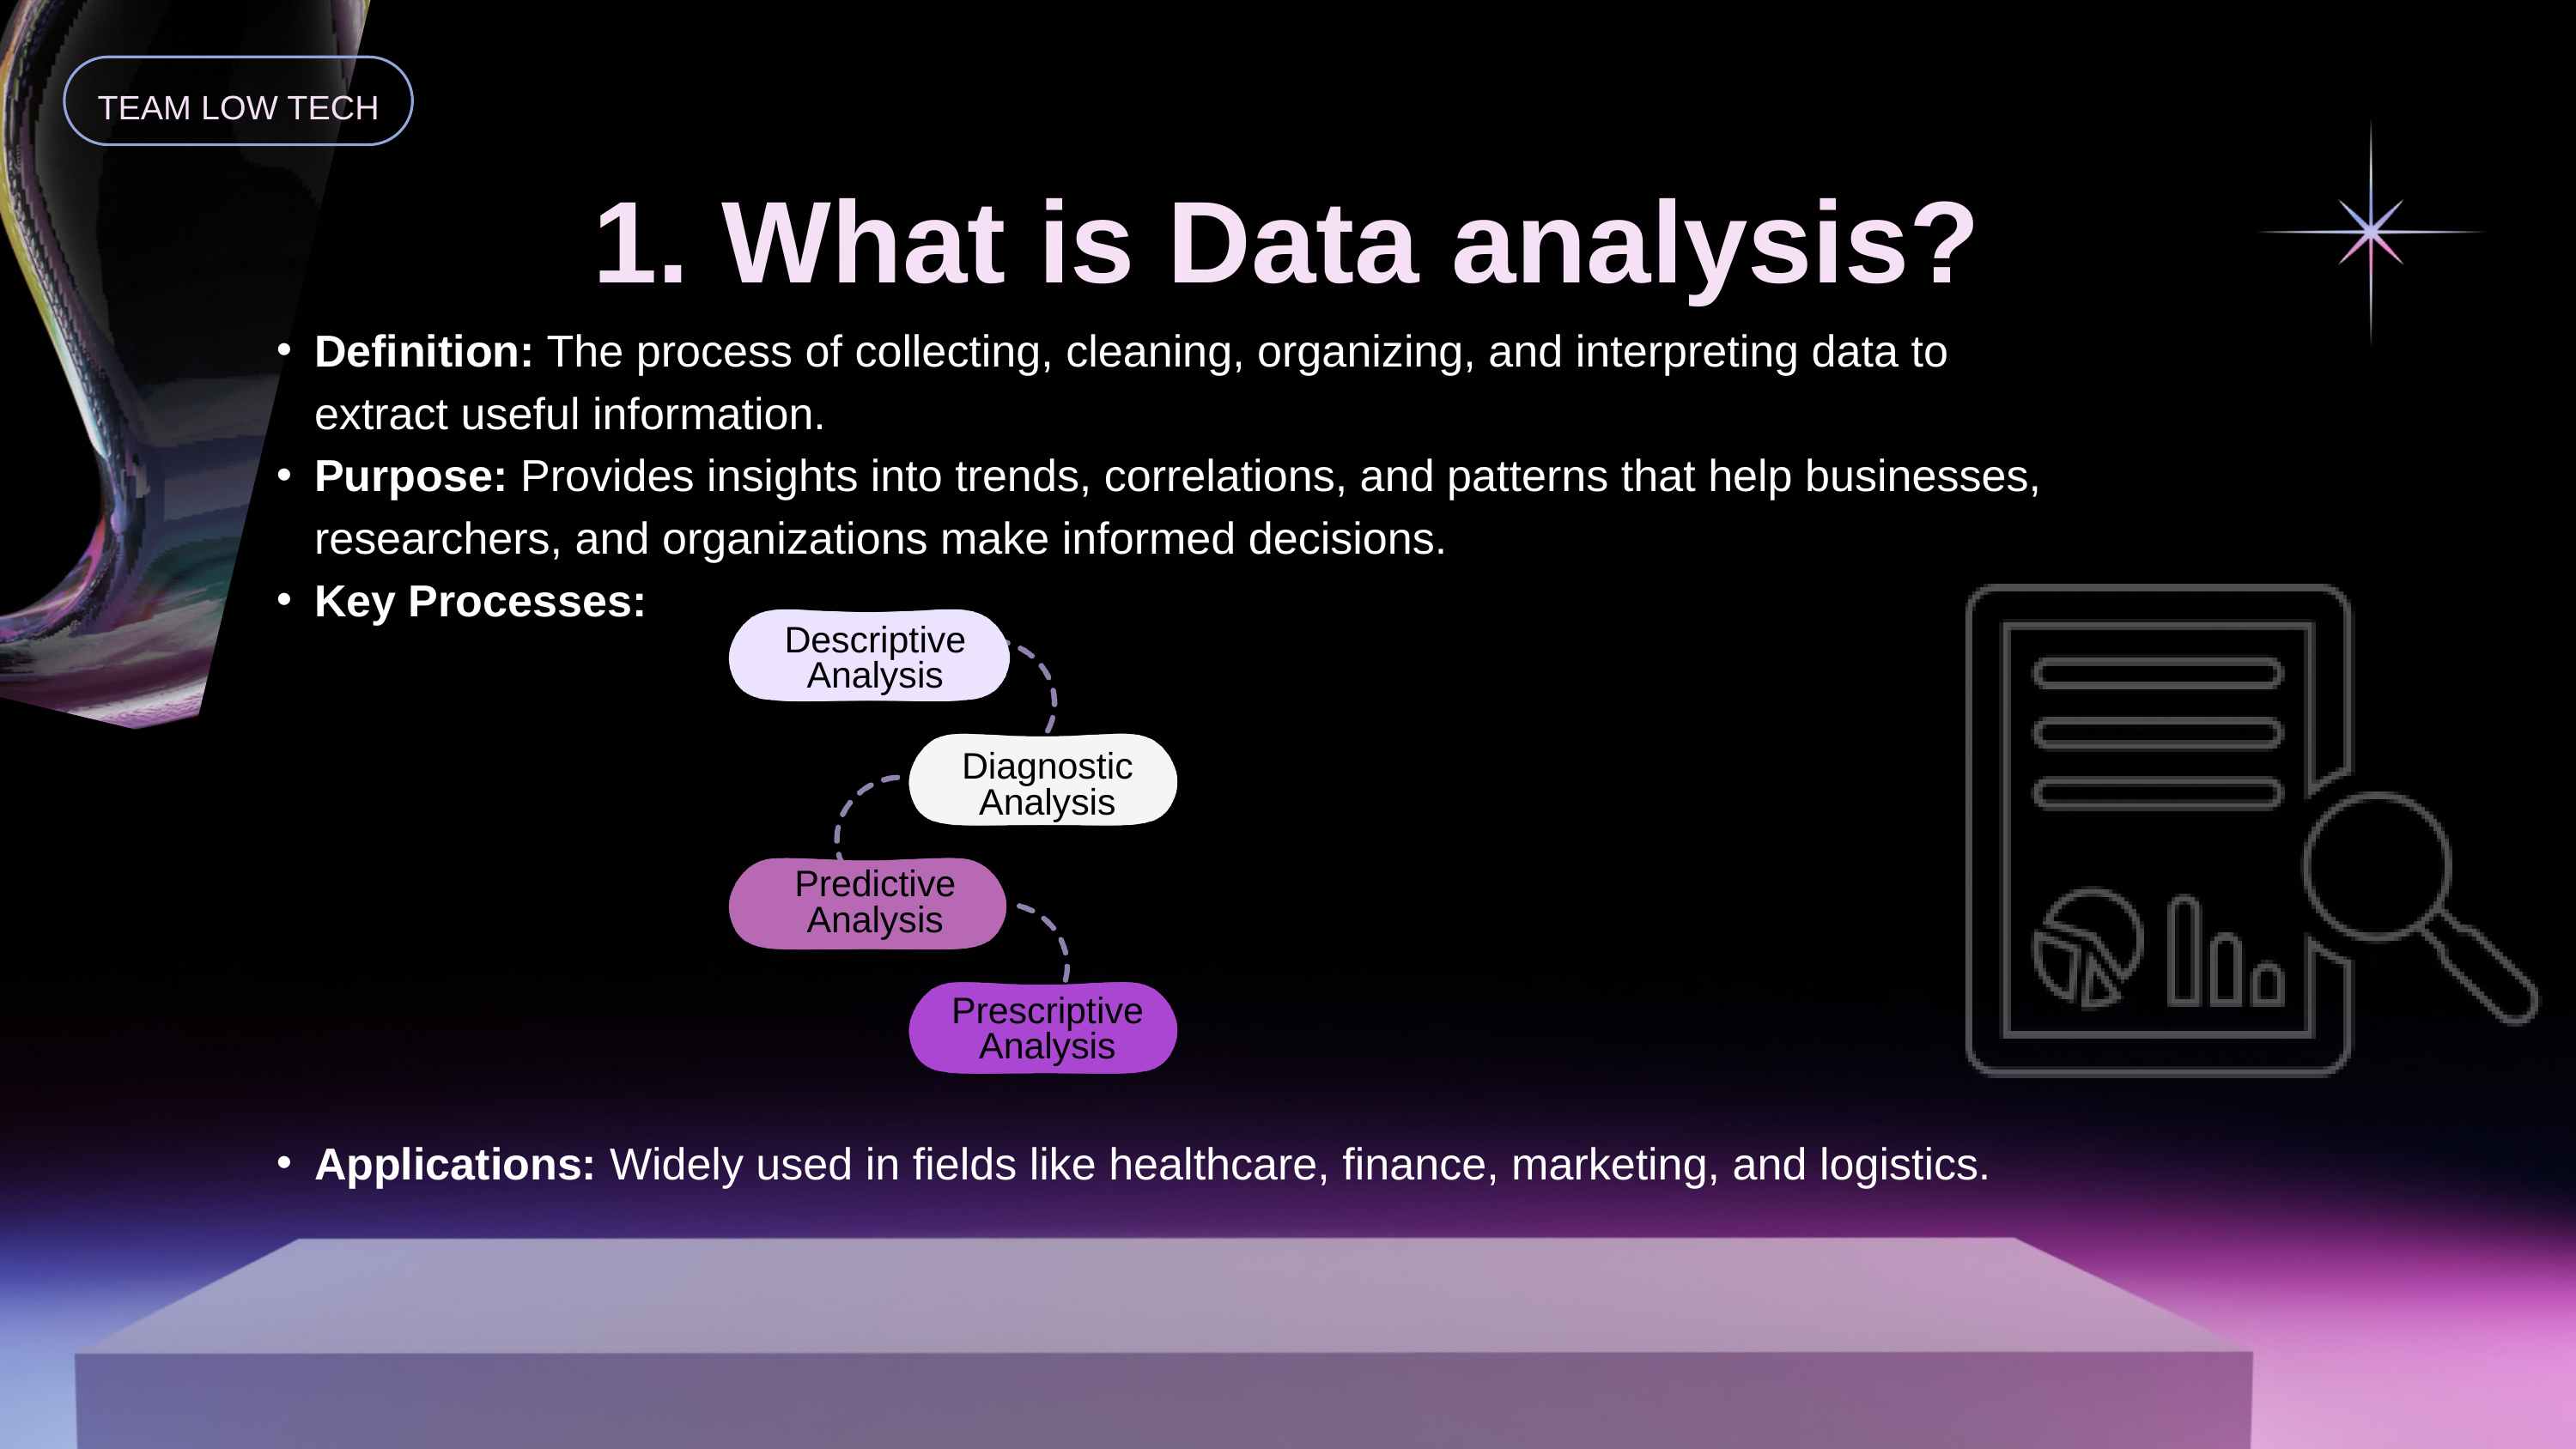

TEAM LOW TECH

1. What is Data analysis?
Definition: The process of collecting, cleaning, organizing, and interpreting data to extract useful information.
Purpose: Provides insights into trends, correlations, and patterns that help businesses, researchers, and organizations make informed decisions.
Key Processes:

Applications: Widely used in fields like healthcare, finance, marketing, and logistics.

Descriptive Analysis
Diagnostic Analysis
Predictive Analysis
Prescriptive Analysis